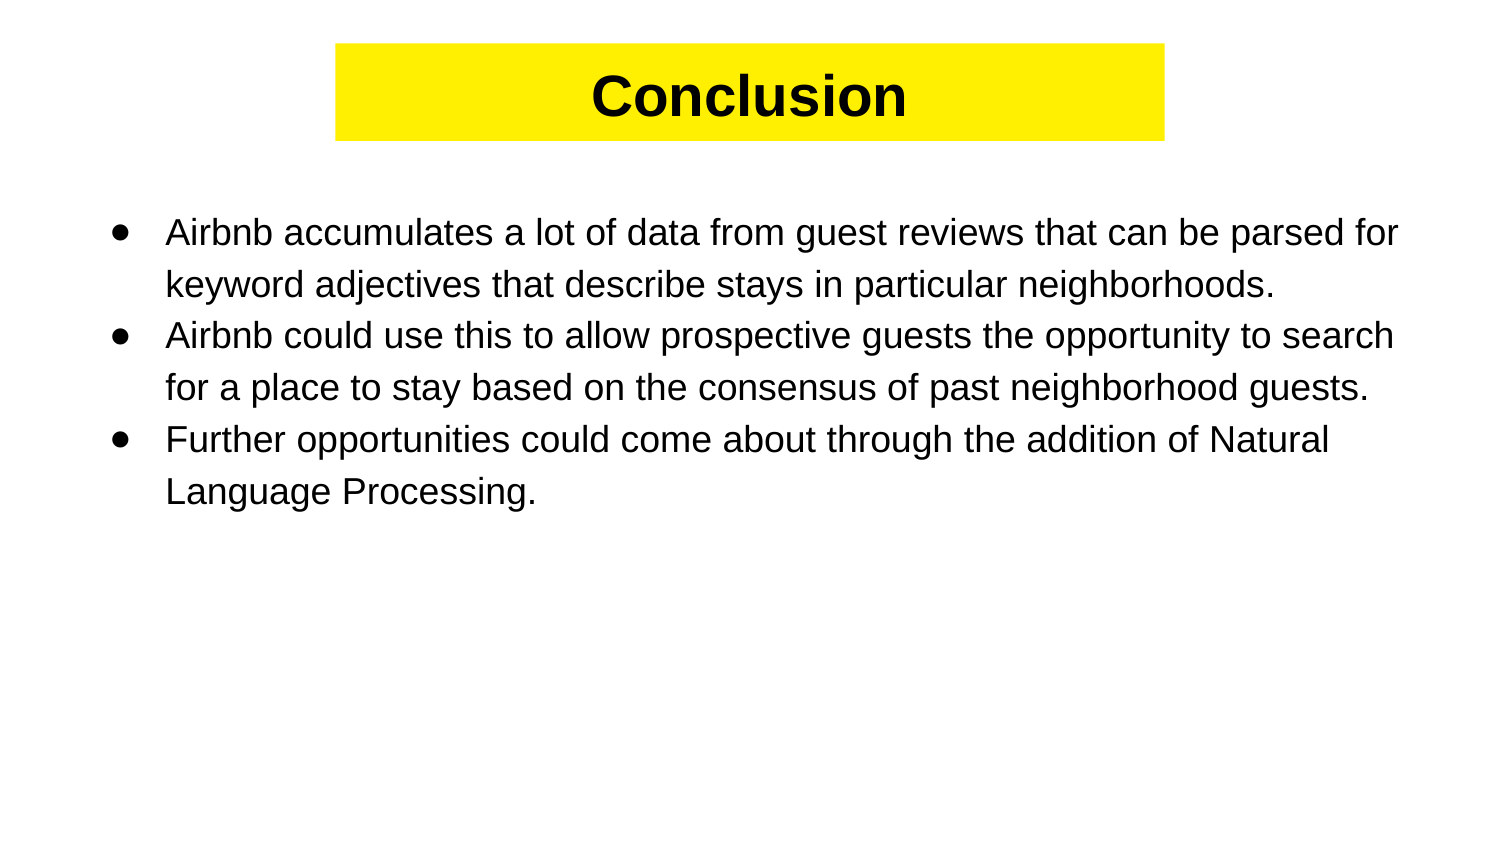

Conclusion
Airbnb accumulates a lot of data from guest reviews that can be parsed for keyword adjectives that describe stays in particular neighborhoods.
Airbnb could use this to allow prospective guests the opportunity to search for a place to stay based on the consensus of past neighborhood guests.
Further opportunities could come about through the addition of Natural Language Processing.